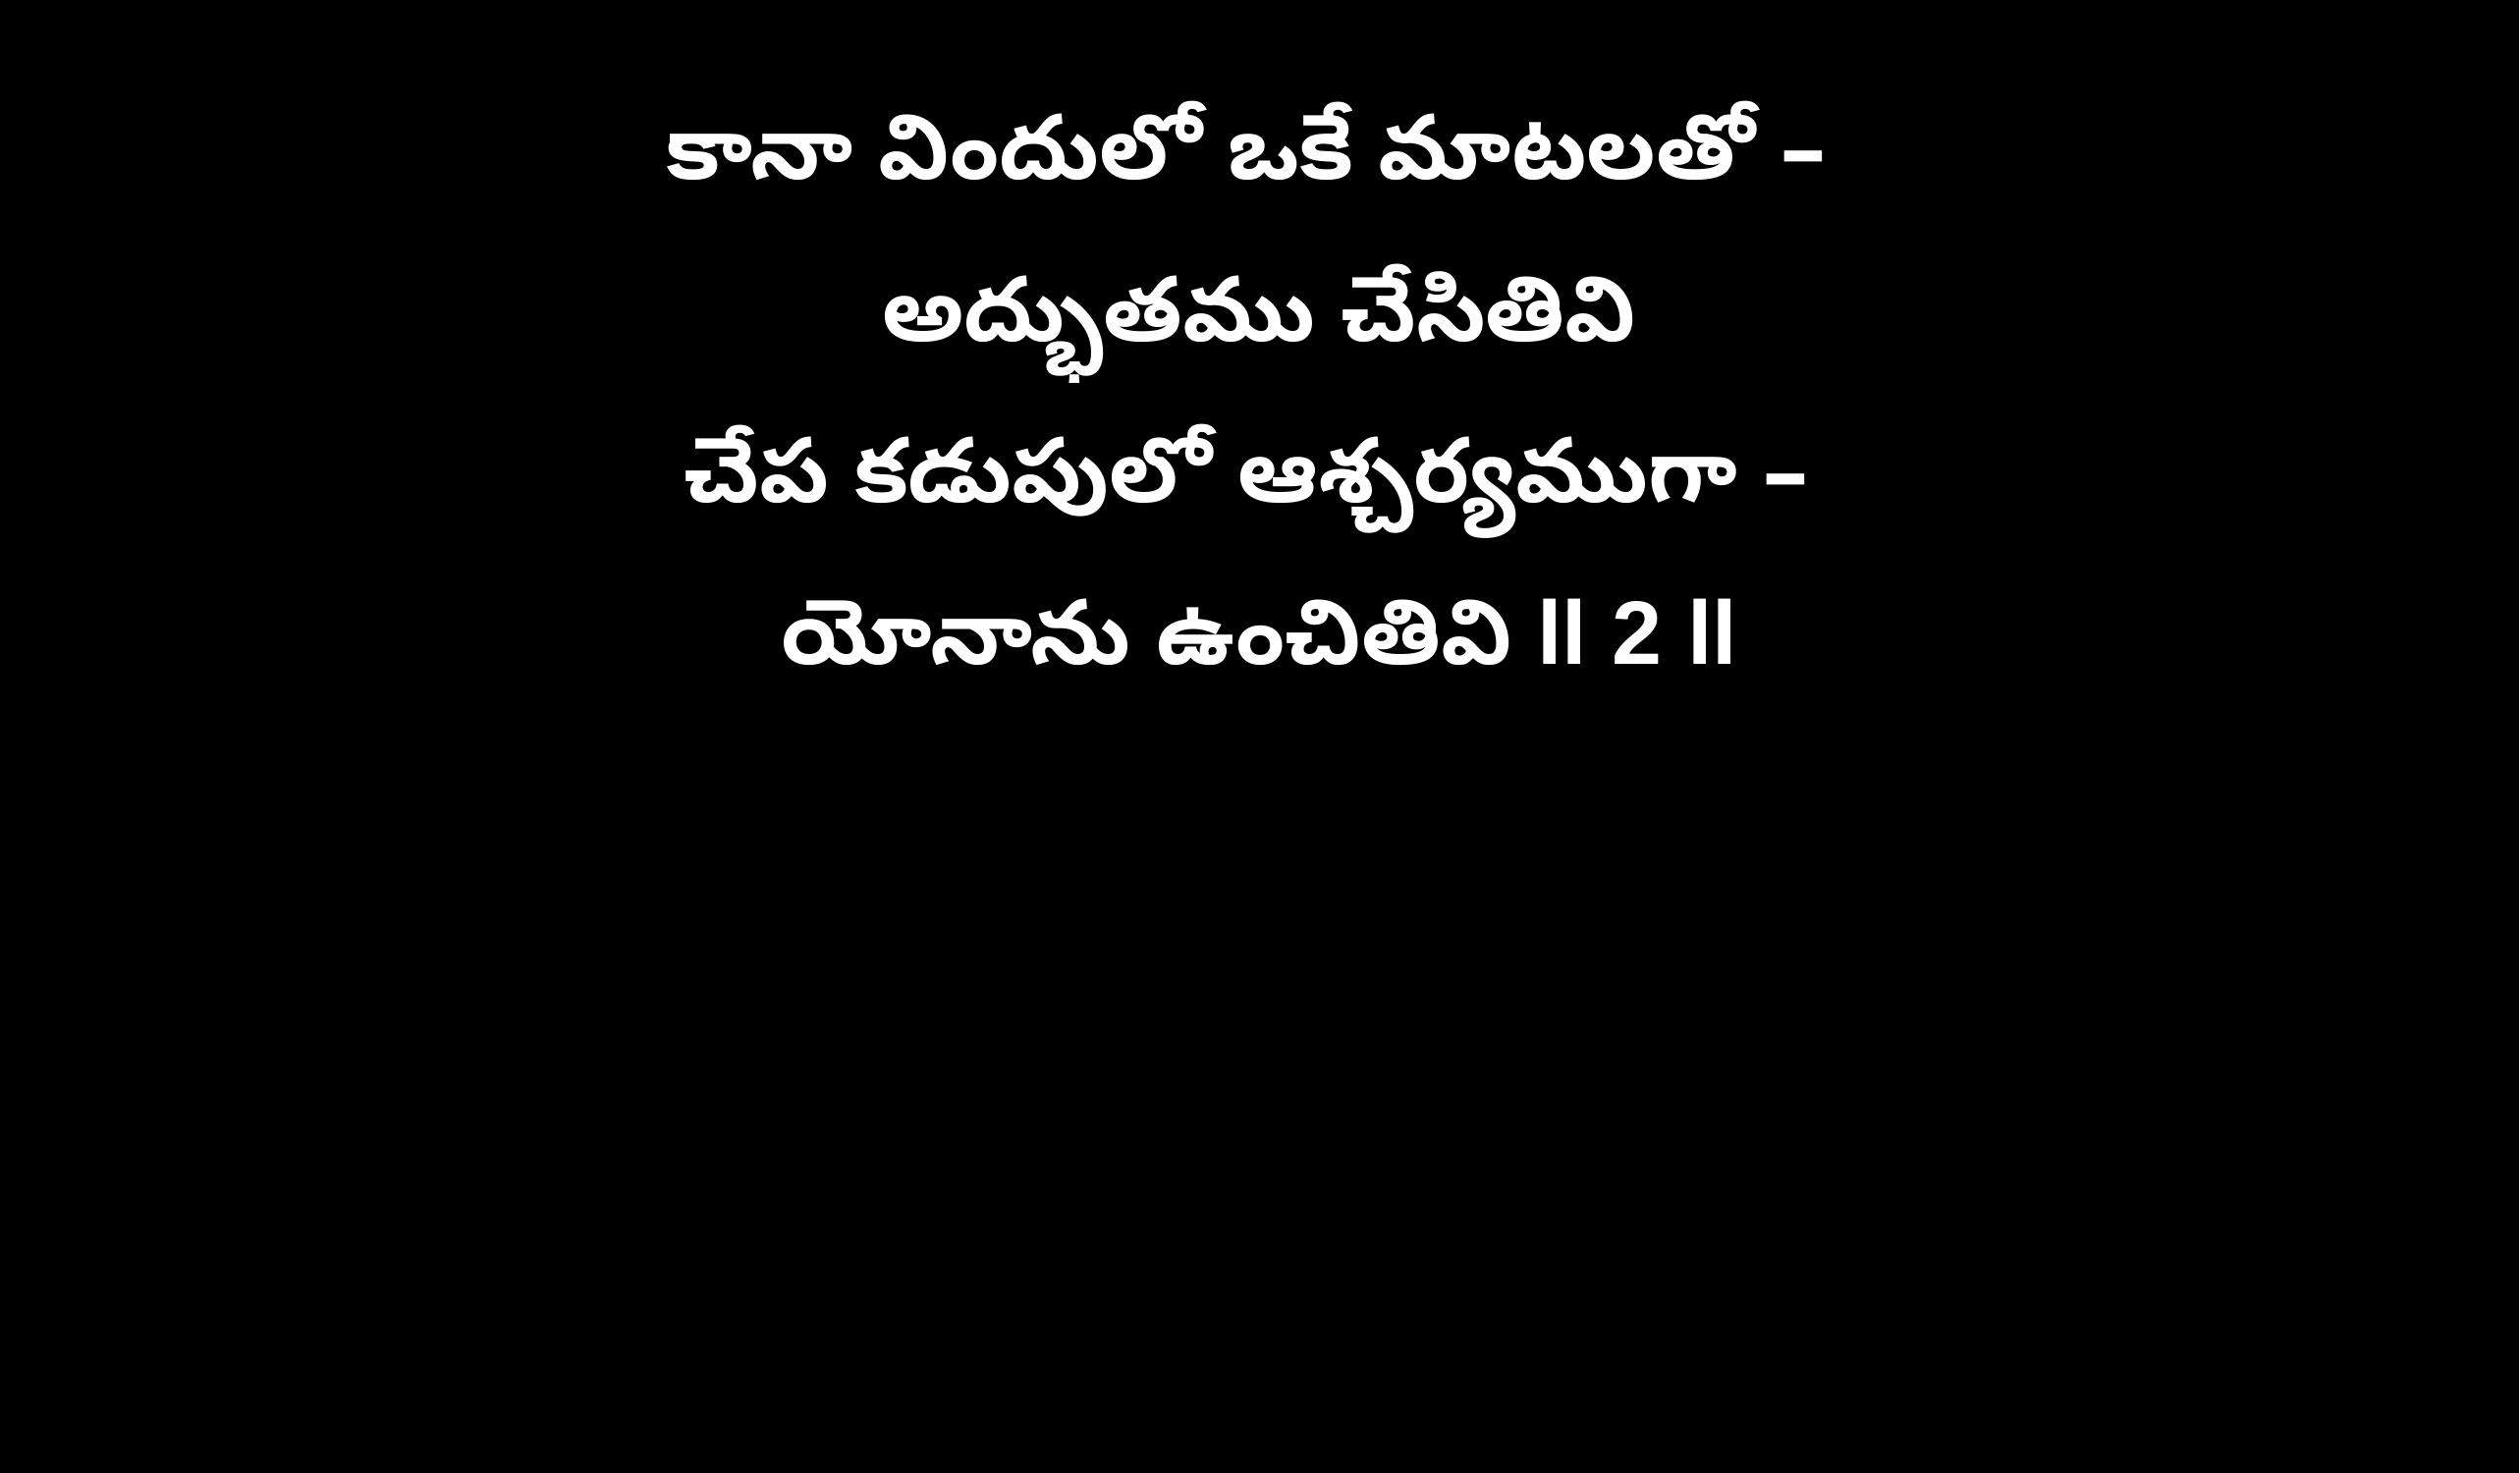

కానా విందులో ఒకే మాటలతో –
అద్భుతము చేసితివి
చేప కడుపులో ఆశ్చర్యముగా –
యోనాను ఉంచితివి ll 2 ll